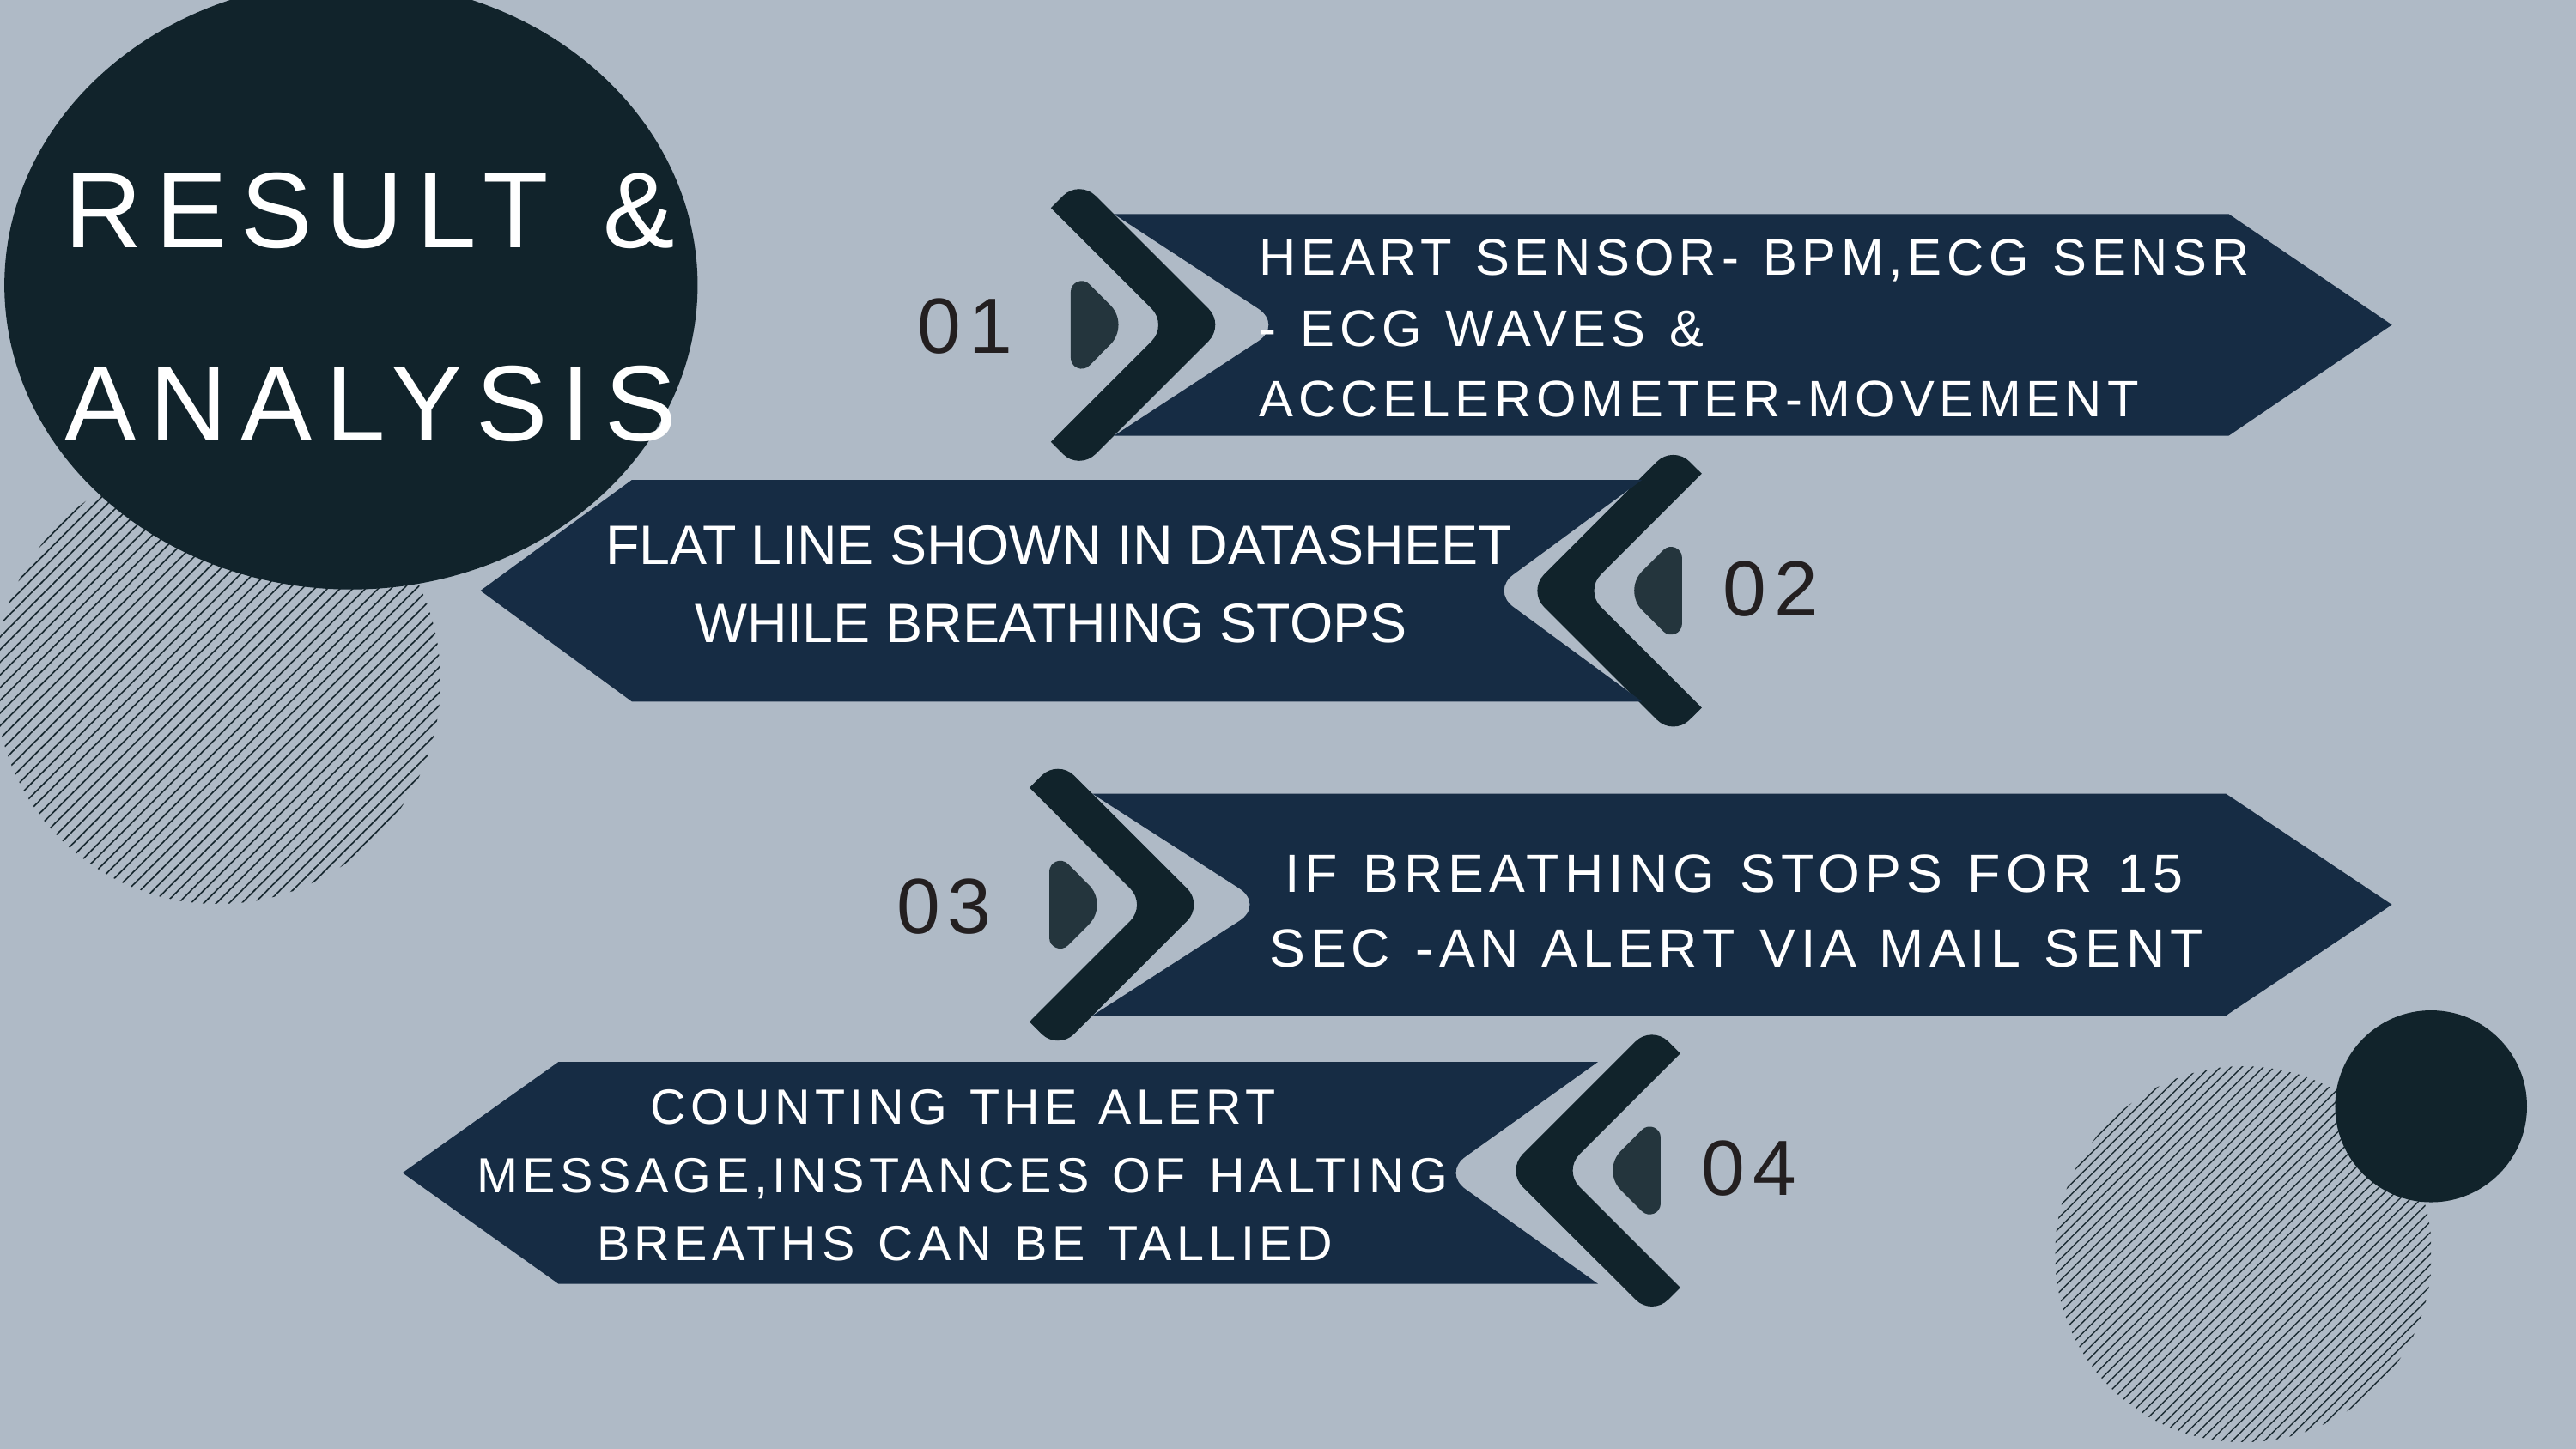

RESULT & ANALYSIS

HEART SENSOR- BPM,ECG SENSR - ECG WAVES & ACCELEROMETER-MOVEMENT
01

 FLAT LINE SHOWN IN DATASHEET
WHILE BREATHING STOPS
02

IF BREATHING STOPS FOR 15 SEC -AN ALERT VIA MAIL SENT
03

COUNTING THE ALERT MESSAGE,INSTANCES OF HALTING BREATHS CAN BE TALLIED

04